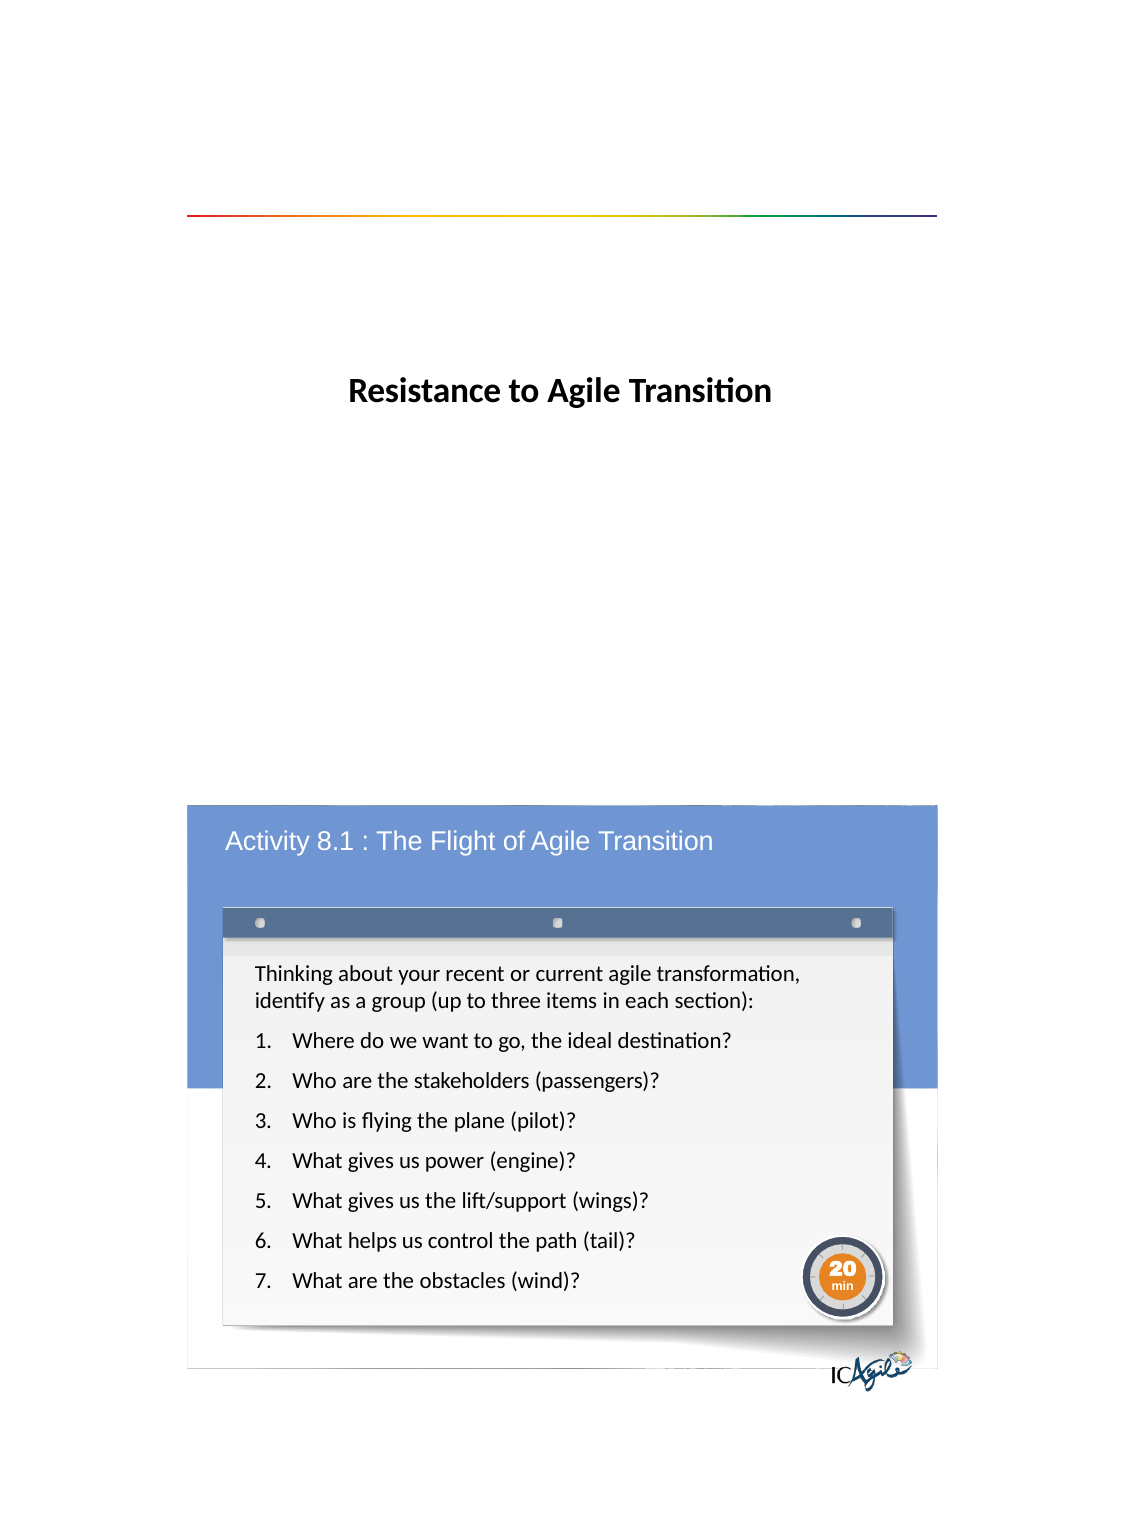

Resistance to Agile Transition

Activity 8.1 : The Flight of Agile Transition

Thinking about your recent or current agile transformation,  identify as a group (up to three items in each section):
Where do we want to go, the ideal destination?
Who are the stakeholders (passengers)?

Who is flying the plane (pilot)?
What gives us power (engine)?
What gives us the lift/support (wings)?
What helps us control the path (tail)?
What are the obstacles (wind)?

20
min